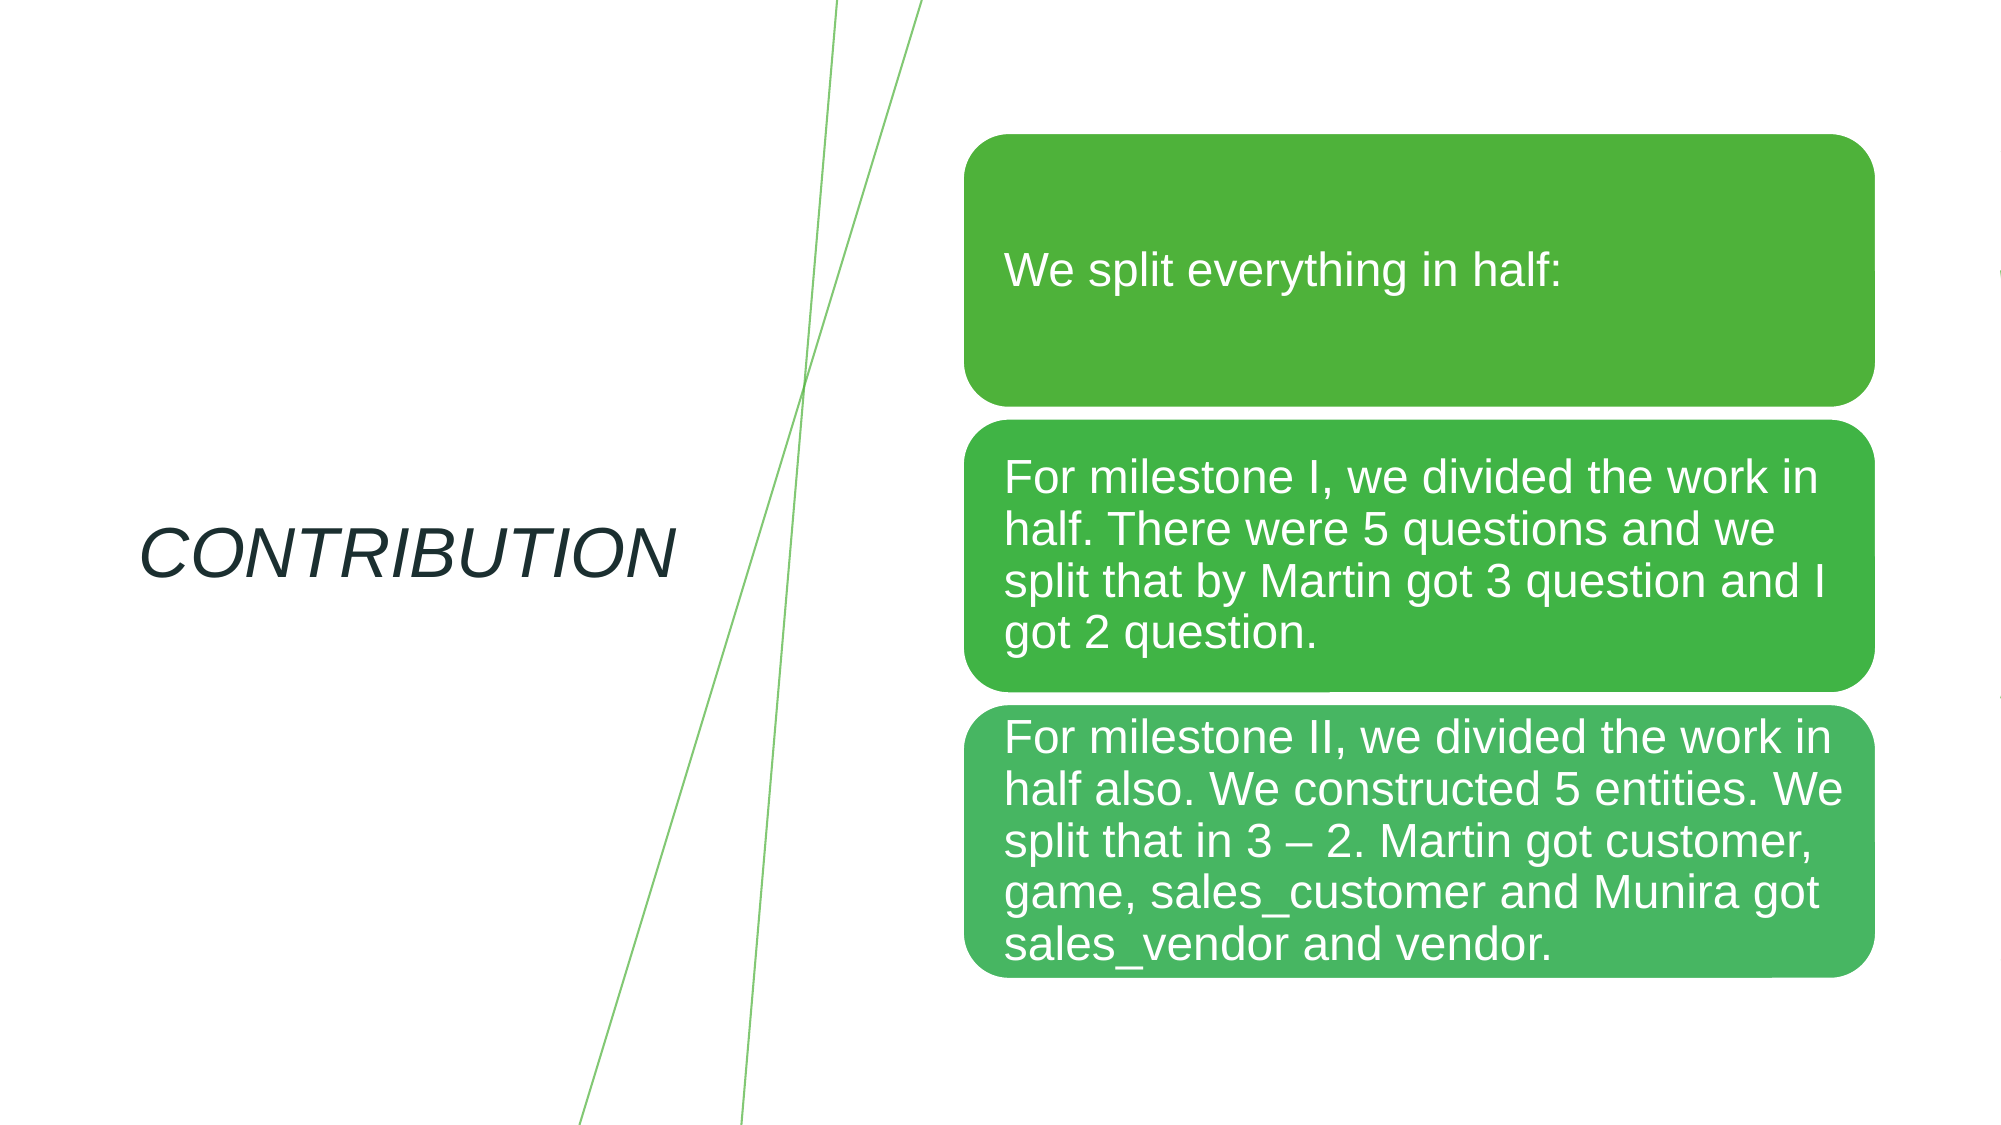

We split everything in half:
For milestone I, we divided the work in half. There were 5 questions and we split that by Martin got 3 question and I got 2 question.
For milestone II, we divided the work in half also. We constructed 5 entities. We split that in 3 – 2. Martin got customer, game, sales_customer and Munira got sales_vendor and vendor.
# Contribution